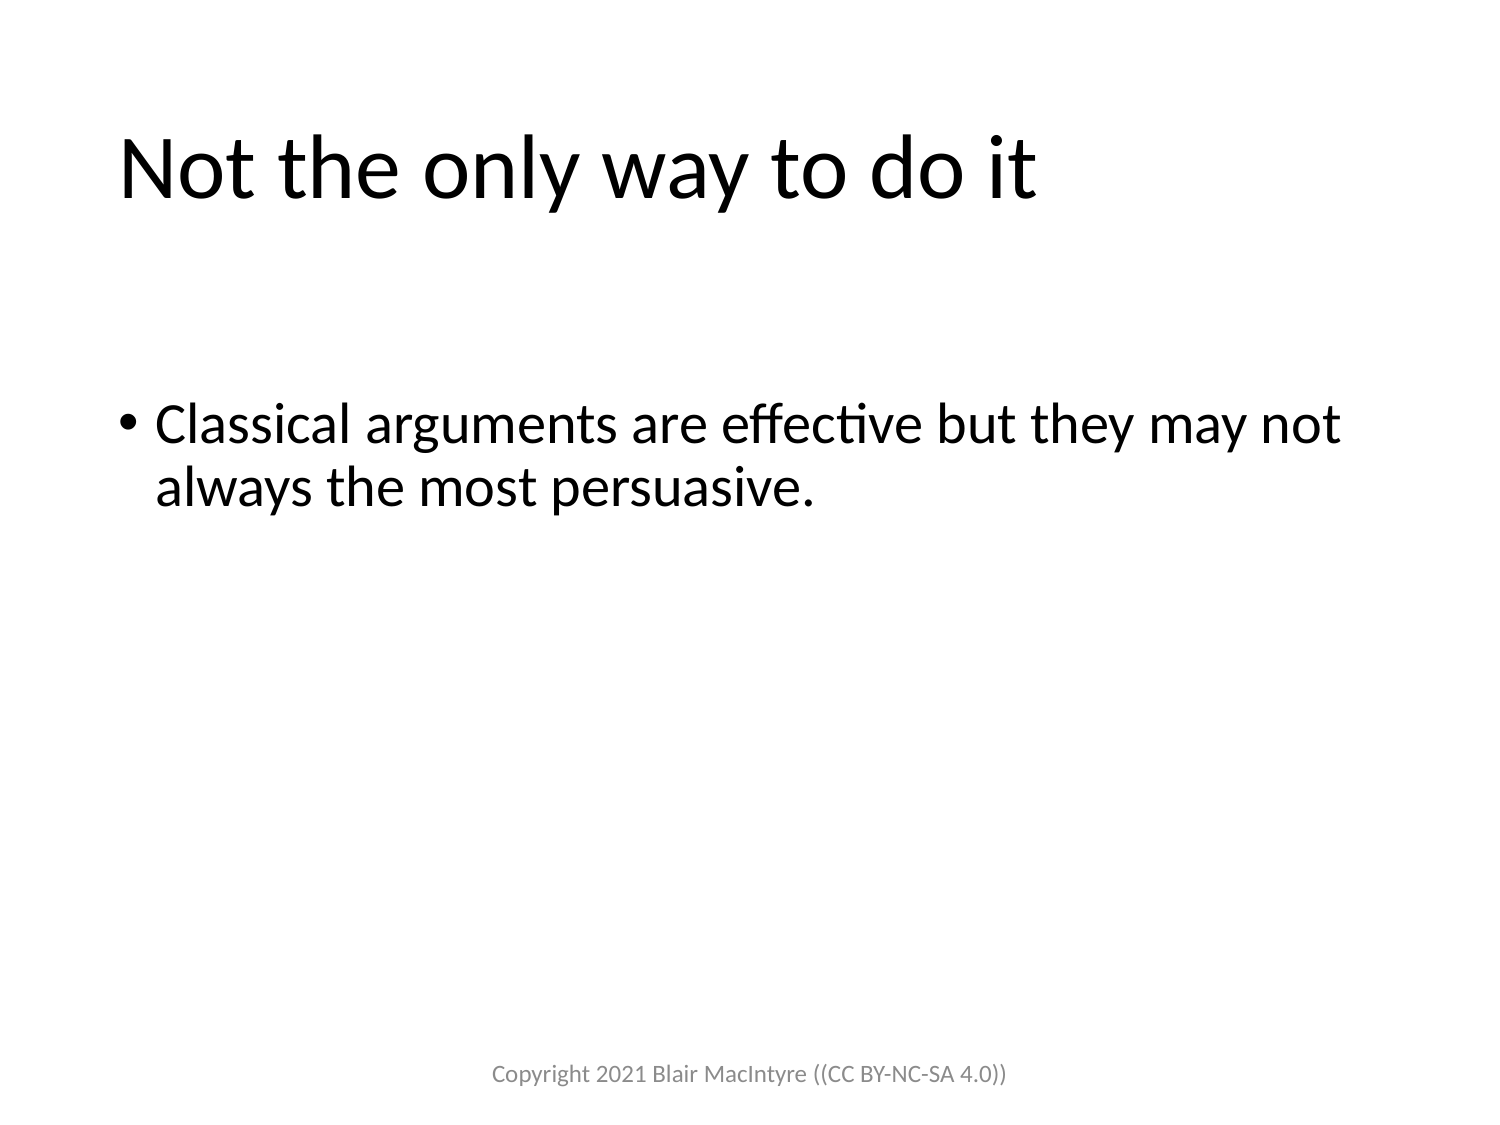

# Not the only way to do it
Classical arguments are effective but they may not always the most persuasive.
Copyright 2021 Blair MacIntyre ((CC BY-NC-SA 4.0))